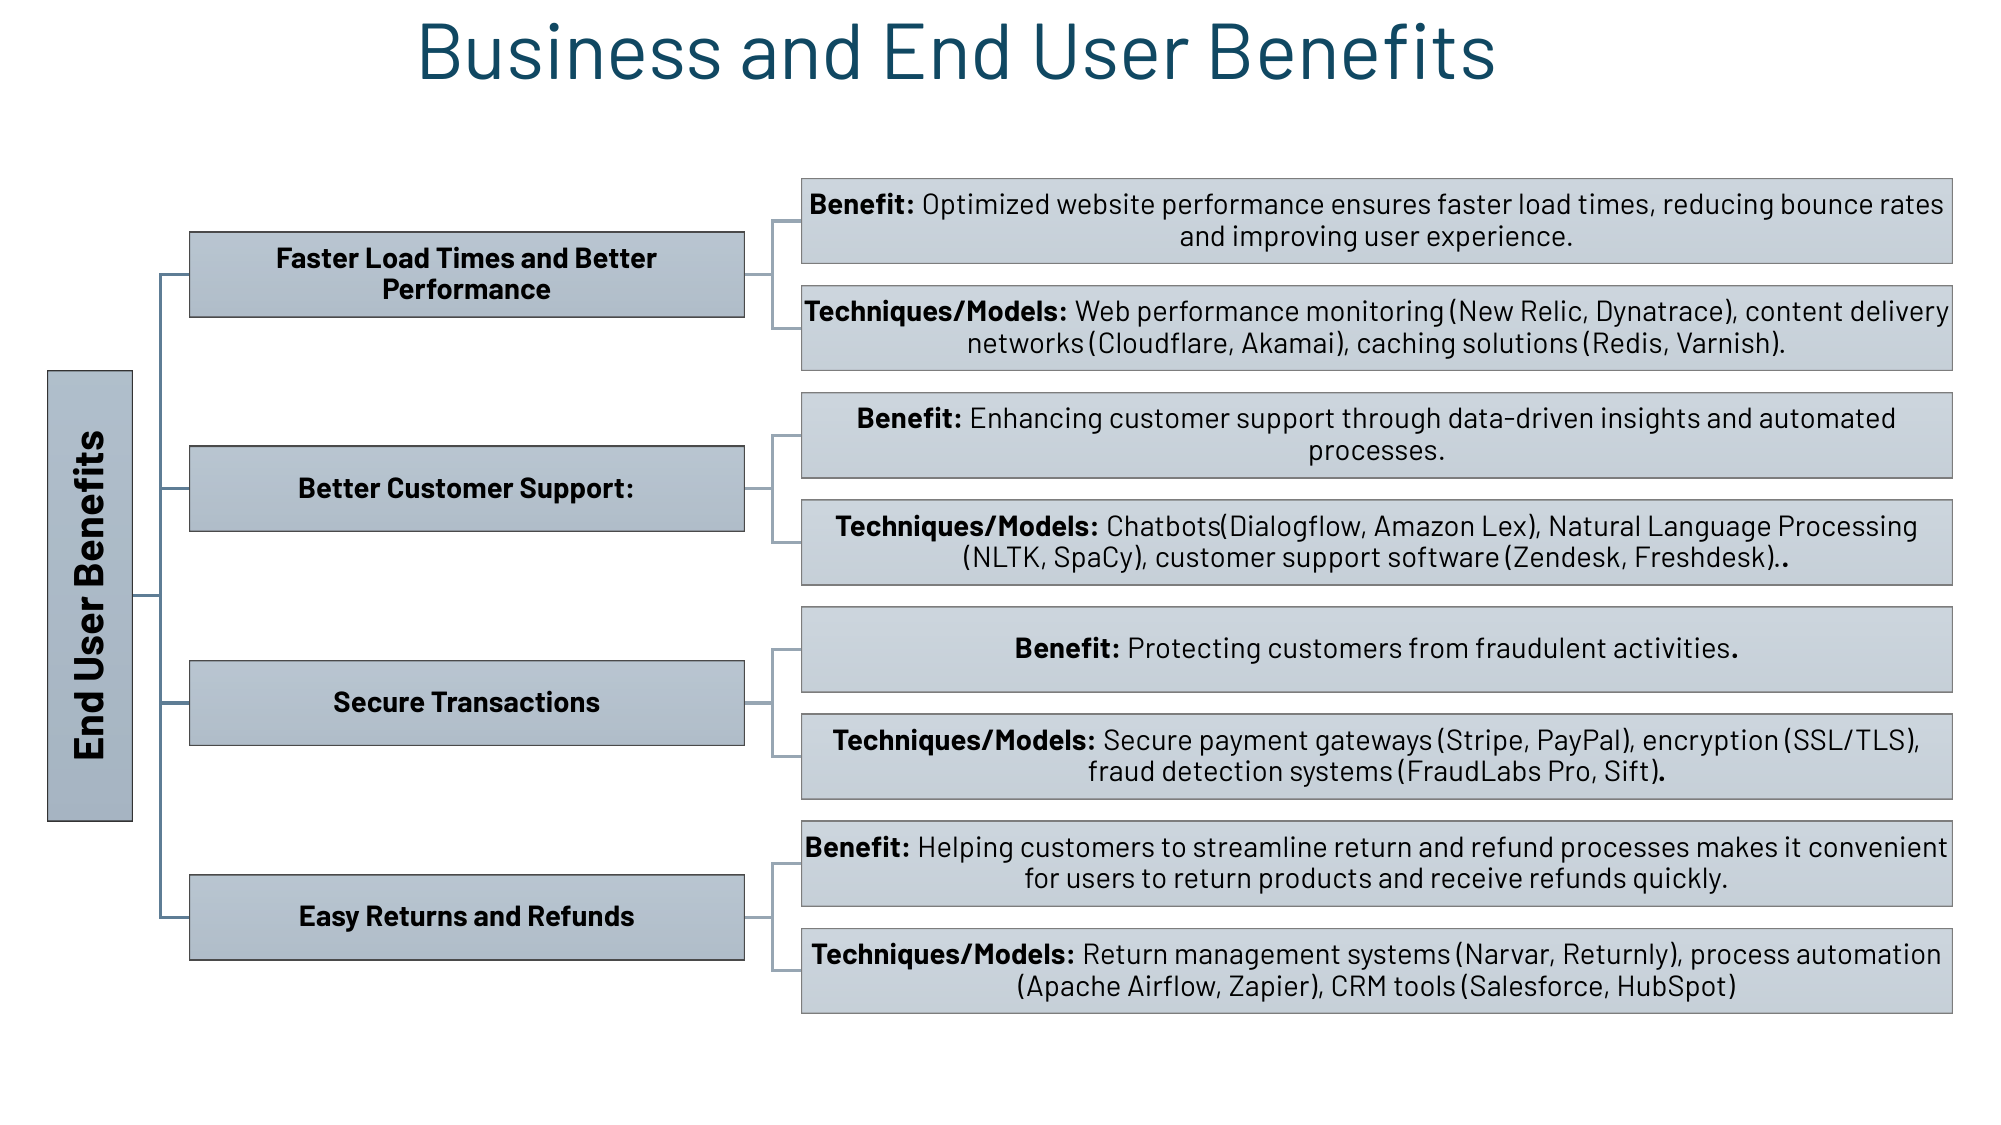

# Business and End User Benefits

End User Benefits
Faster Load Times and Better Performance
Benefit: Optimized website performance ensures faster load times, reducing bounce rates and improving user experience.
Techniques/Models: Web performance monitoring (New Relic, Dynatrace), content delivery networks (Cloudflare, Akamai), caching solutions (Redis, Varnish).
Better Customer Support:
Benefit: Enhancing customer support through data-driven insights and automated processes.
Techniques/Models: Chatbots(Dialogflow, Amazon Lex), Natural Language Processing (NLTK, SpaCy), customer support software (Zendesk, Freshdesk)..
Secure Transactions
Benefit: Protecting customers from fraudulent activities.
Techniques/Models: Secure payment gateways (Stripe, PayPal), encryption (SSL/TLS), fraud detection systems (FraudLabs Pro, Sift).
Easy Returns and Refunds
Benefit: Helping customers to streamline return and refund processes makes it convenient for users to return products and receive refunds quickly.
Techniques/Models: Return management systems (Narvar, Returnly), process automation (Apache Airflow, Zapier), CRM tools (Salesforce, HubSpot)